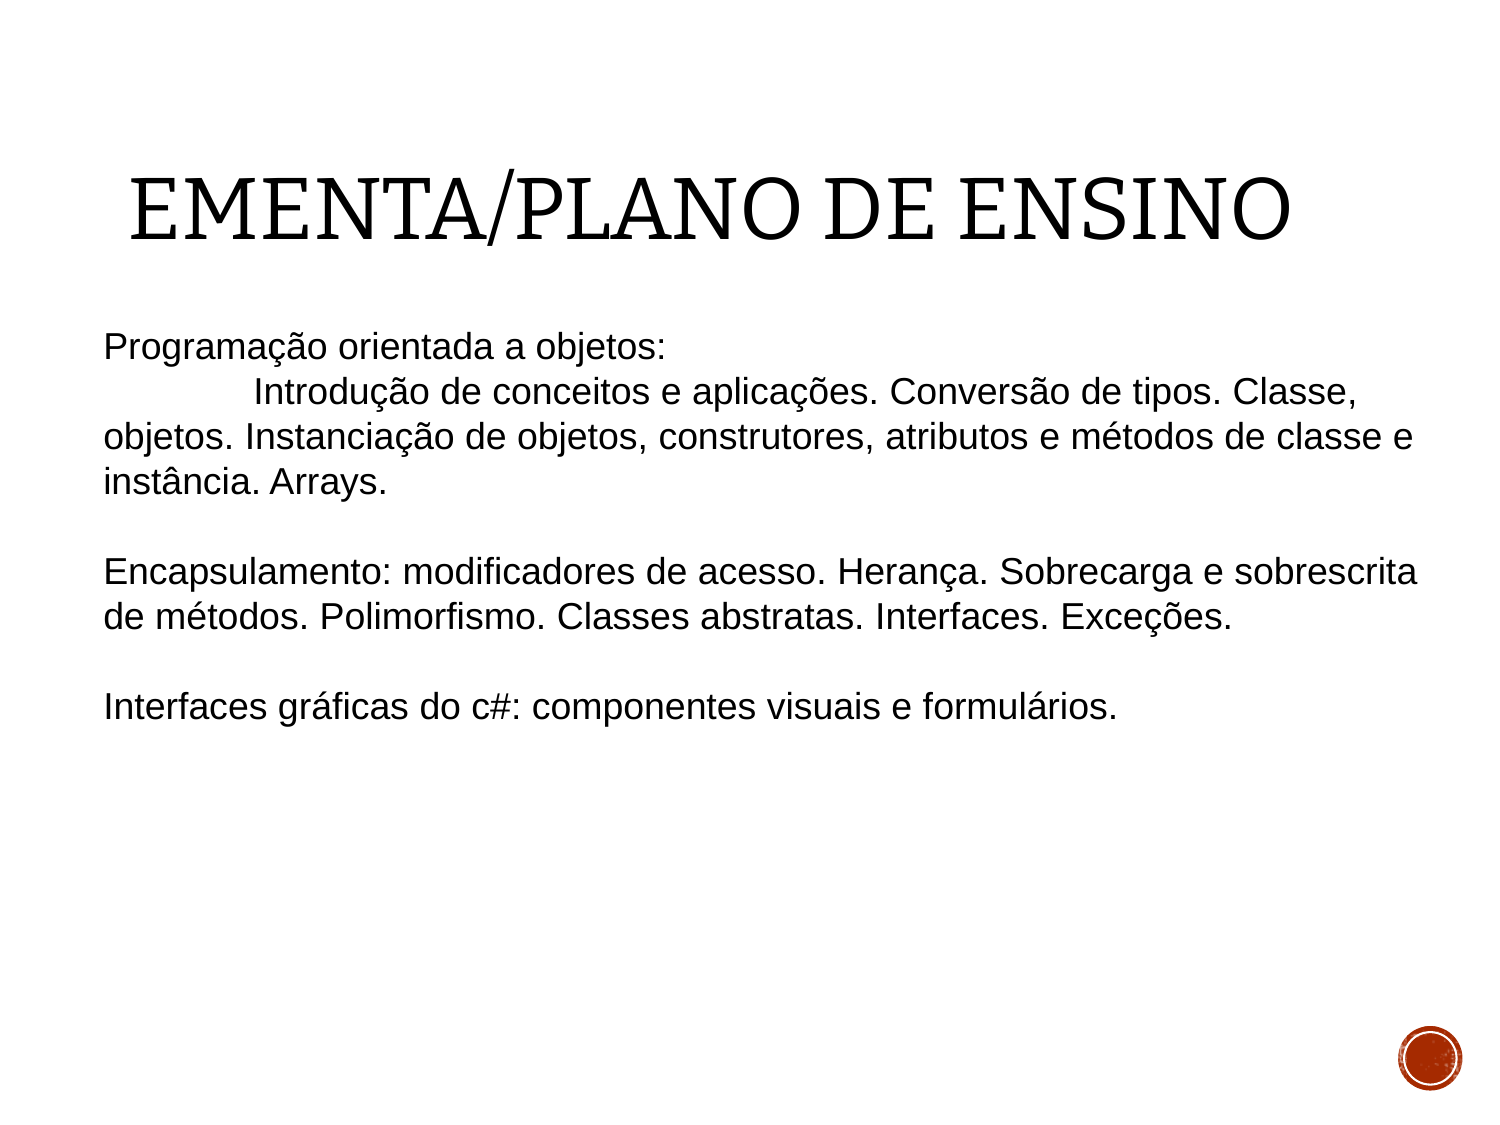

# EMENTA/PLANO DE ENSINO
Programação orientada a objetos:
	Introdução de conceitos e aplicações. Conversão de tipos. Classe, objetos. Instanciação de objetos, construtores, atributos e métodos de classe e instância. Arrays.

Encapsulamento: modificadores de acesso. Herança. Sobrecarga e sobrescrita de métodos. Polimorfismo. Classes abstratas. Interfaces. Exceções.

Interfaces gráficas do c#: componentes visuais e formulários.